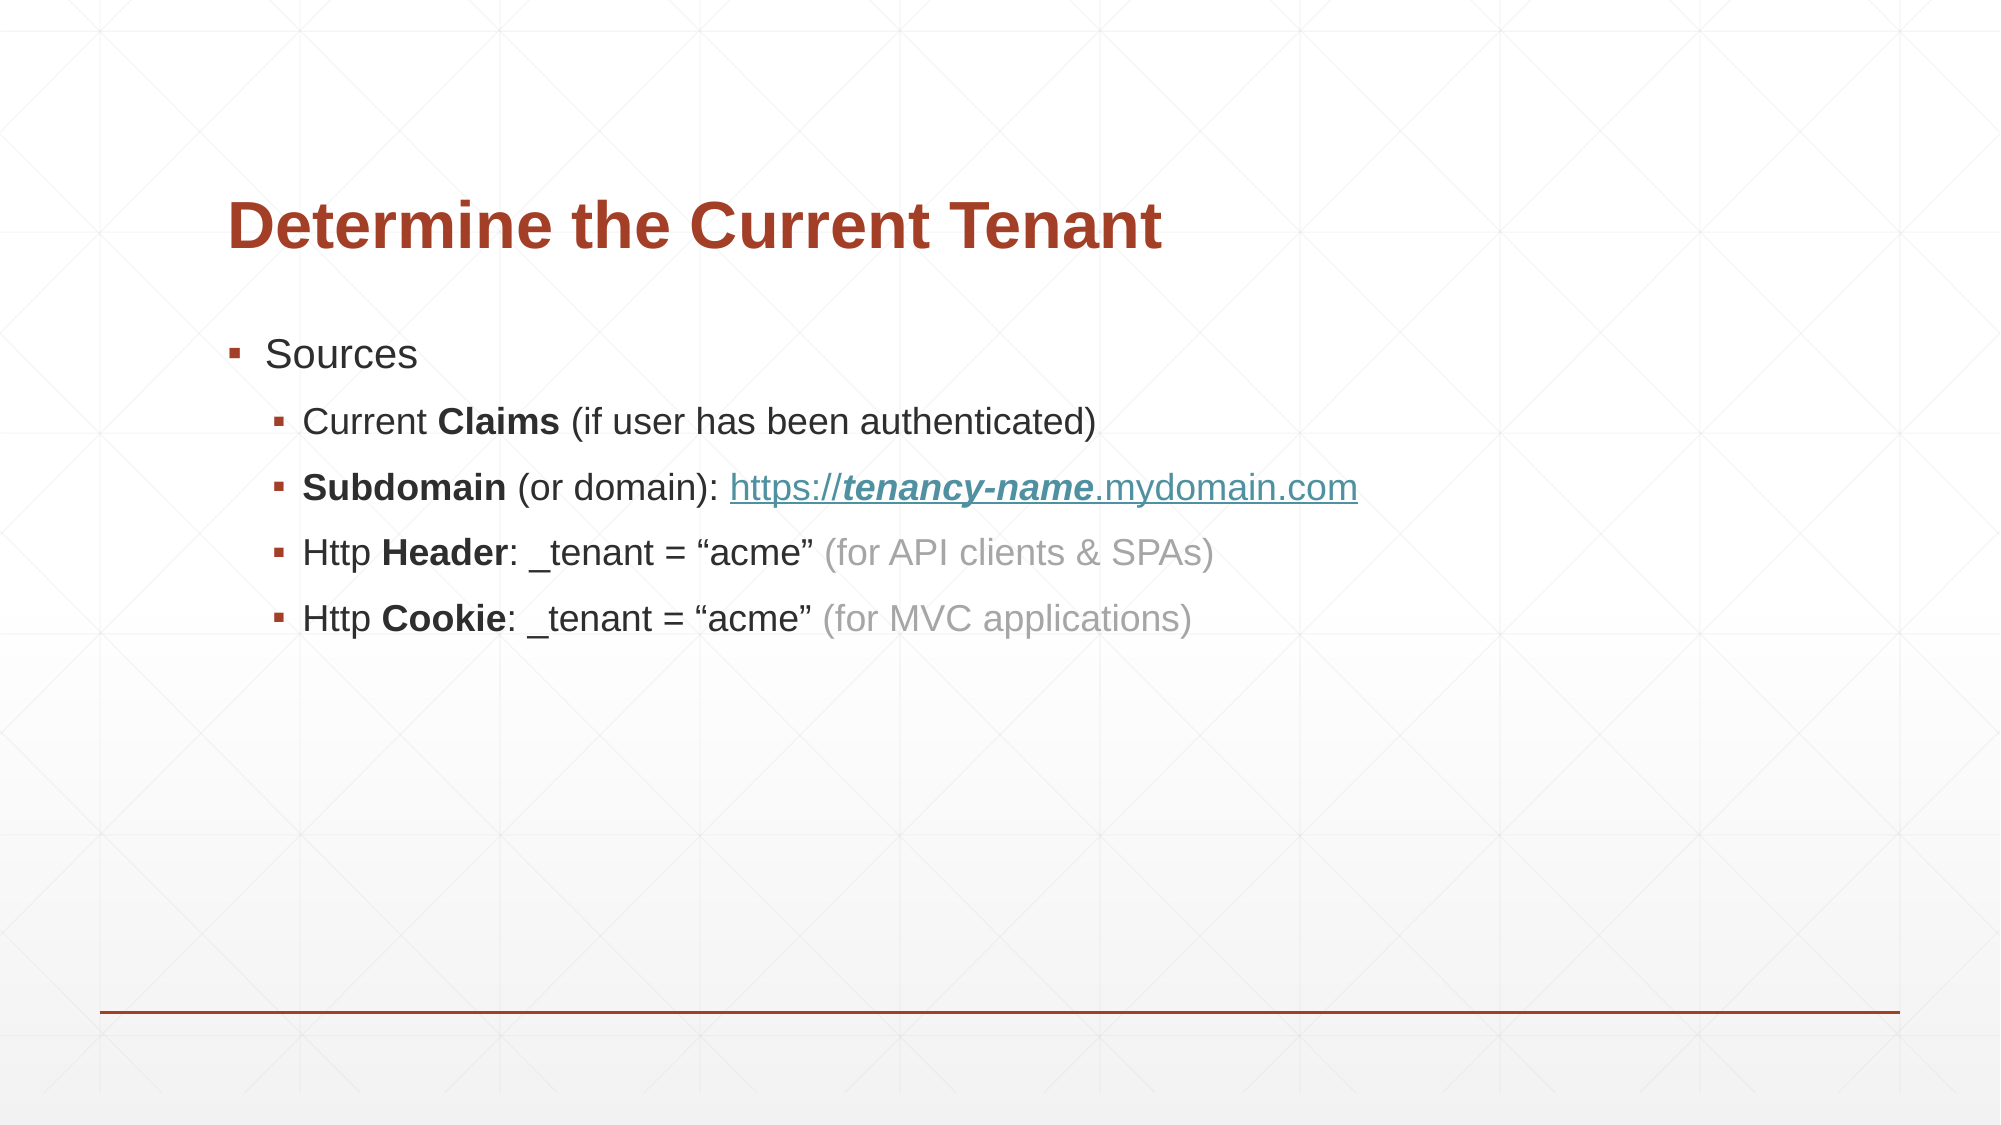

# Determine the Current Tenant
Sources
Current Claims (if user has been authenticated)
Subdomain (or domain): https://tenancy-name.mydomain.com
Http Header: _tenant = “acme” (for API clients & SPAs)
Http Cookie: _tenant = “acme” (for MVC applications)